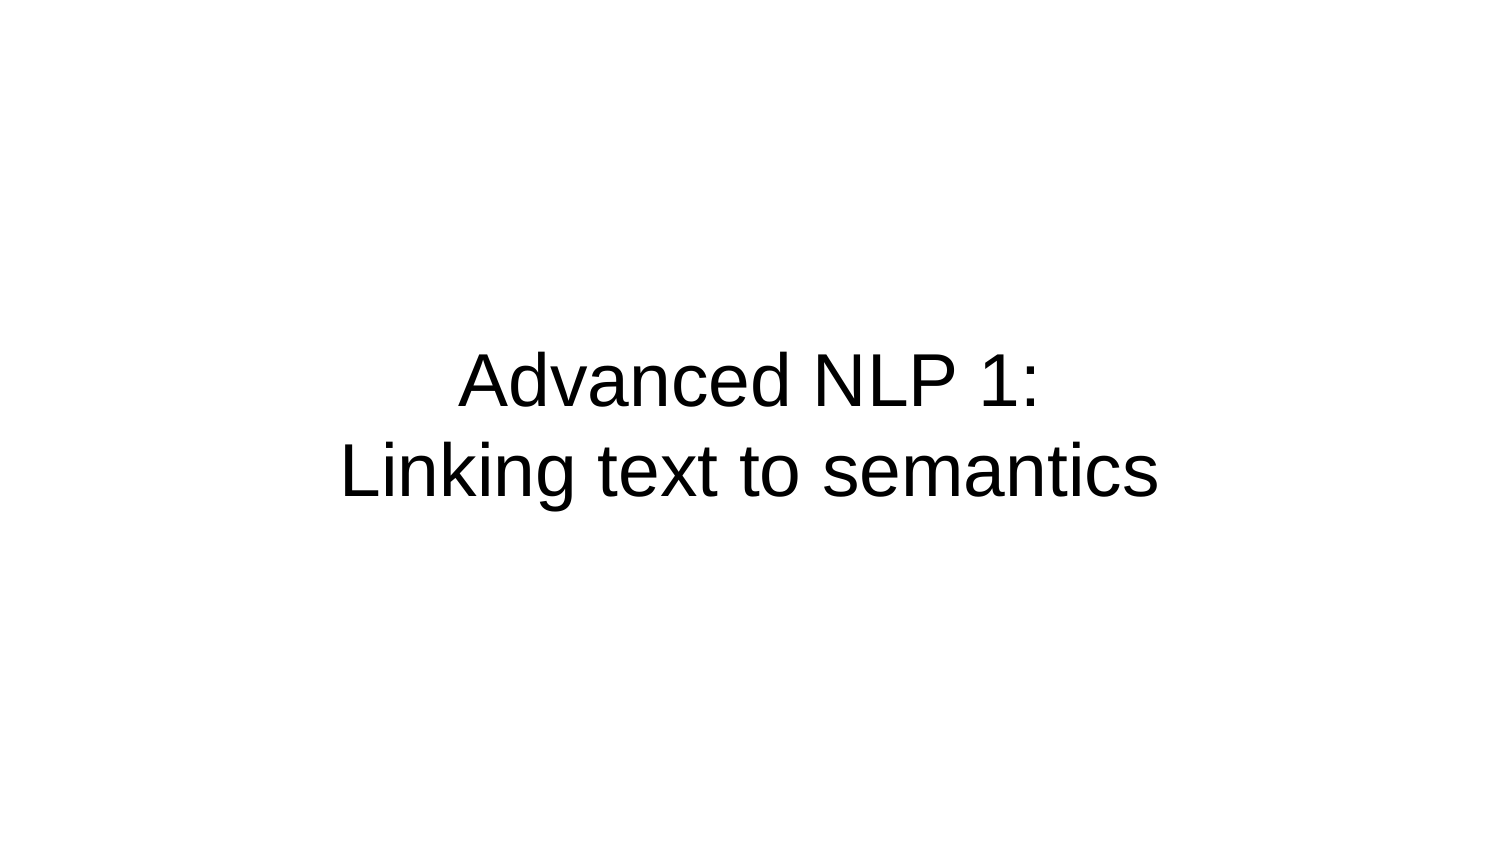

# Advanced NLP 1:
Linking text to semantics